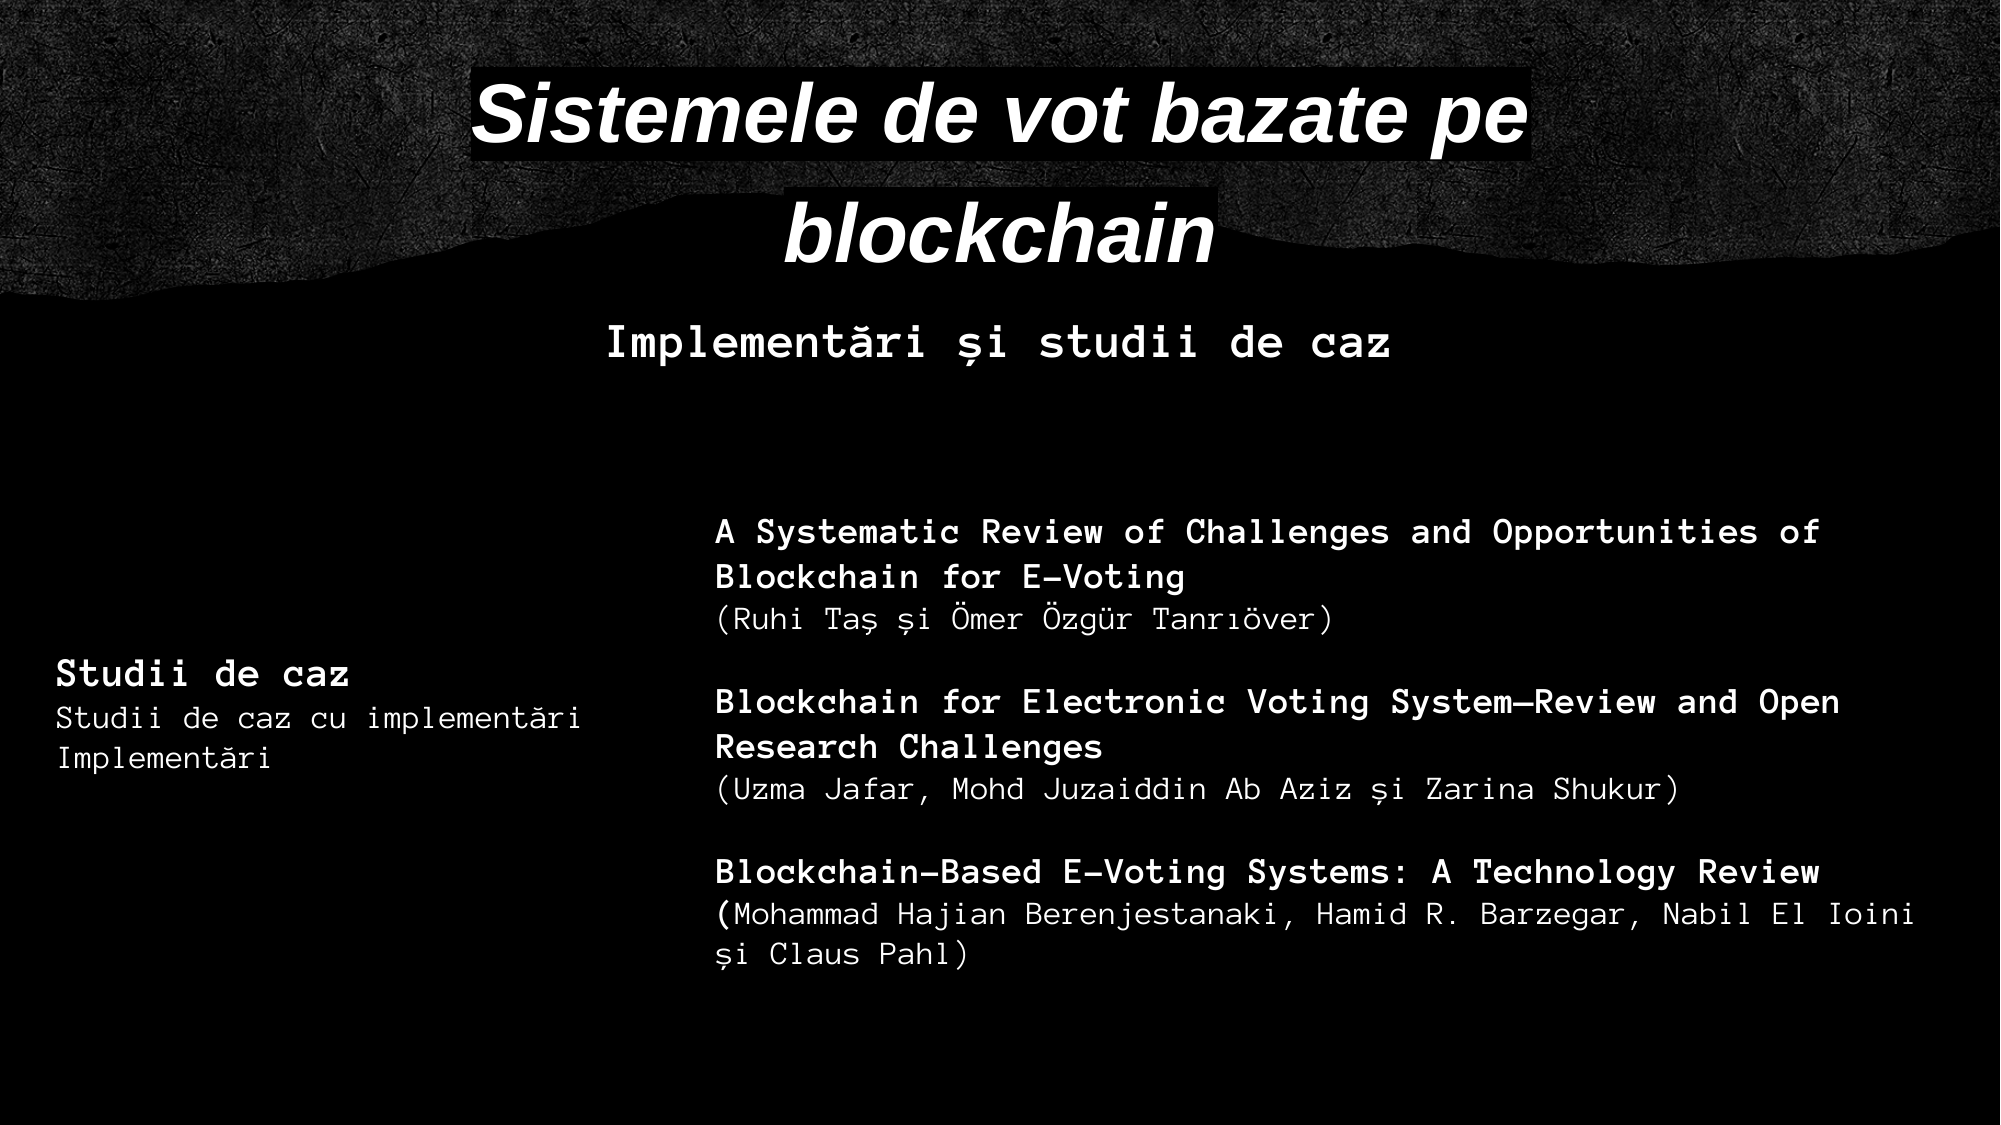

# Sistemele de vot bazate pe blockchain
Implementări și studii de caz
Analiză finală
A Systematic Review of Challenges and Opportunities of Blockchain for E-Voting
(Ruhi Taş și Ömer Özgür Tanrıöver)

Blockchain for Electronic Voting System—Review and Open Research Challenges
(Uzma Jafar, Mohd Juzaiddin Ab Aziz și Zarina Shukur)

Blockchain-Based E-Voting Systems: A Technology Review
(Mohammad Hajian Berenjestanaki, Hamid R. Barzegar, Nabil El Ioini și Claus Pahl)
Studii de caz
Studii de caz cu implementări
Implementări